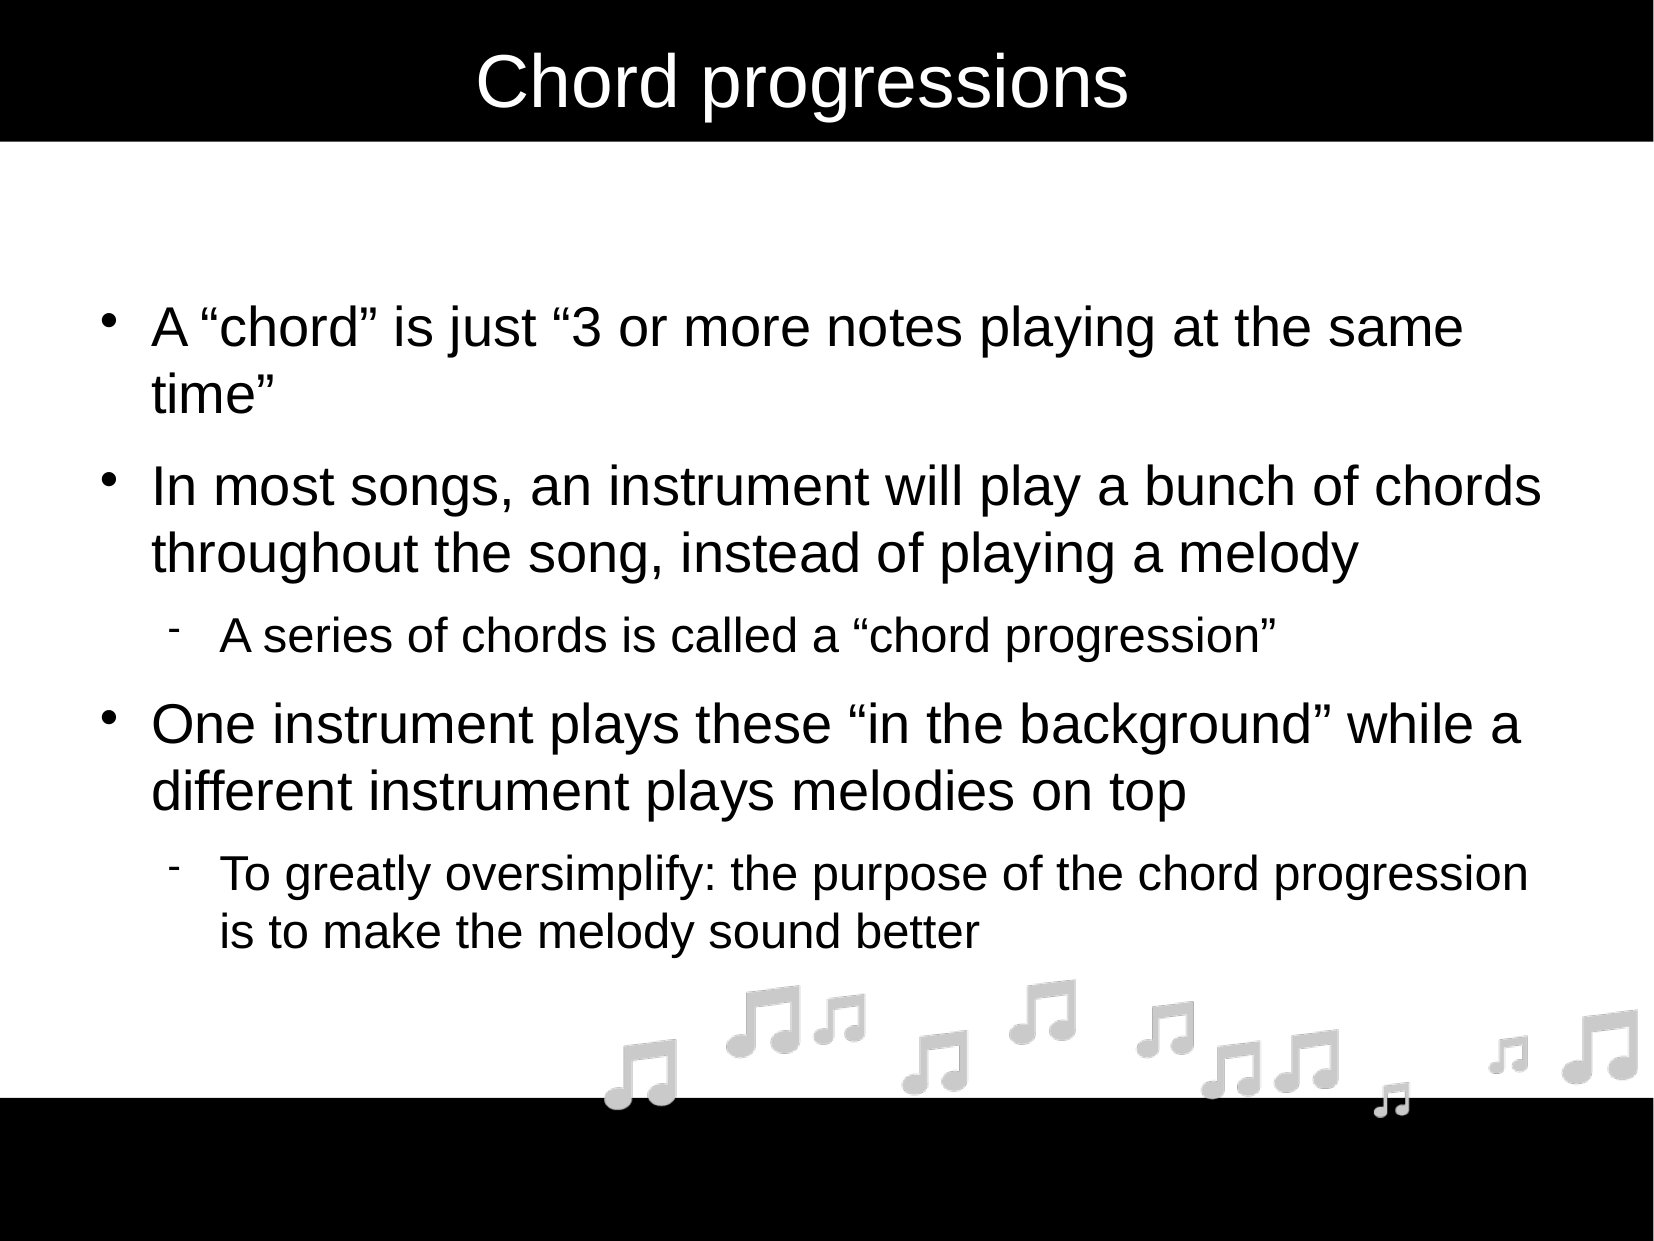

# Chord progressions
A “chord” is just “3 or more notes playing at the same time”
In most songs, an instrument will play a bunch of chords throughout the song, instead of playing a melody
A series of chords is called a “chord progression”
One instrument plays these “in the background” while a different instrument plays melodies on top
To greatly oversimplify: the purpose of the chord progression is to make the melody sound better